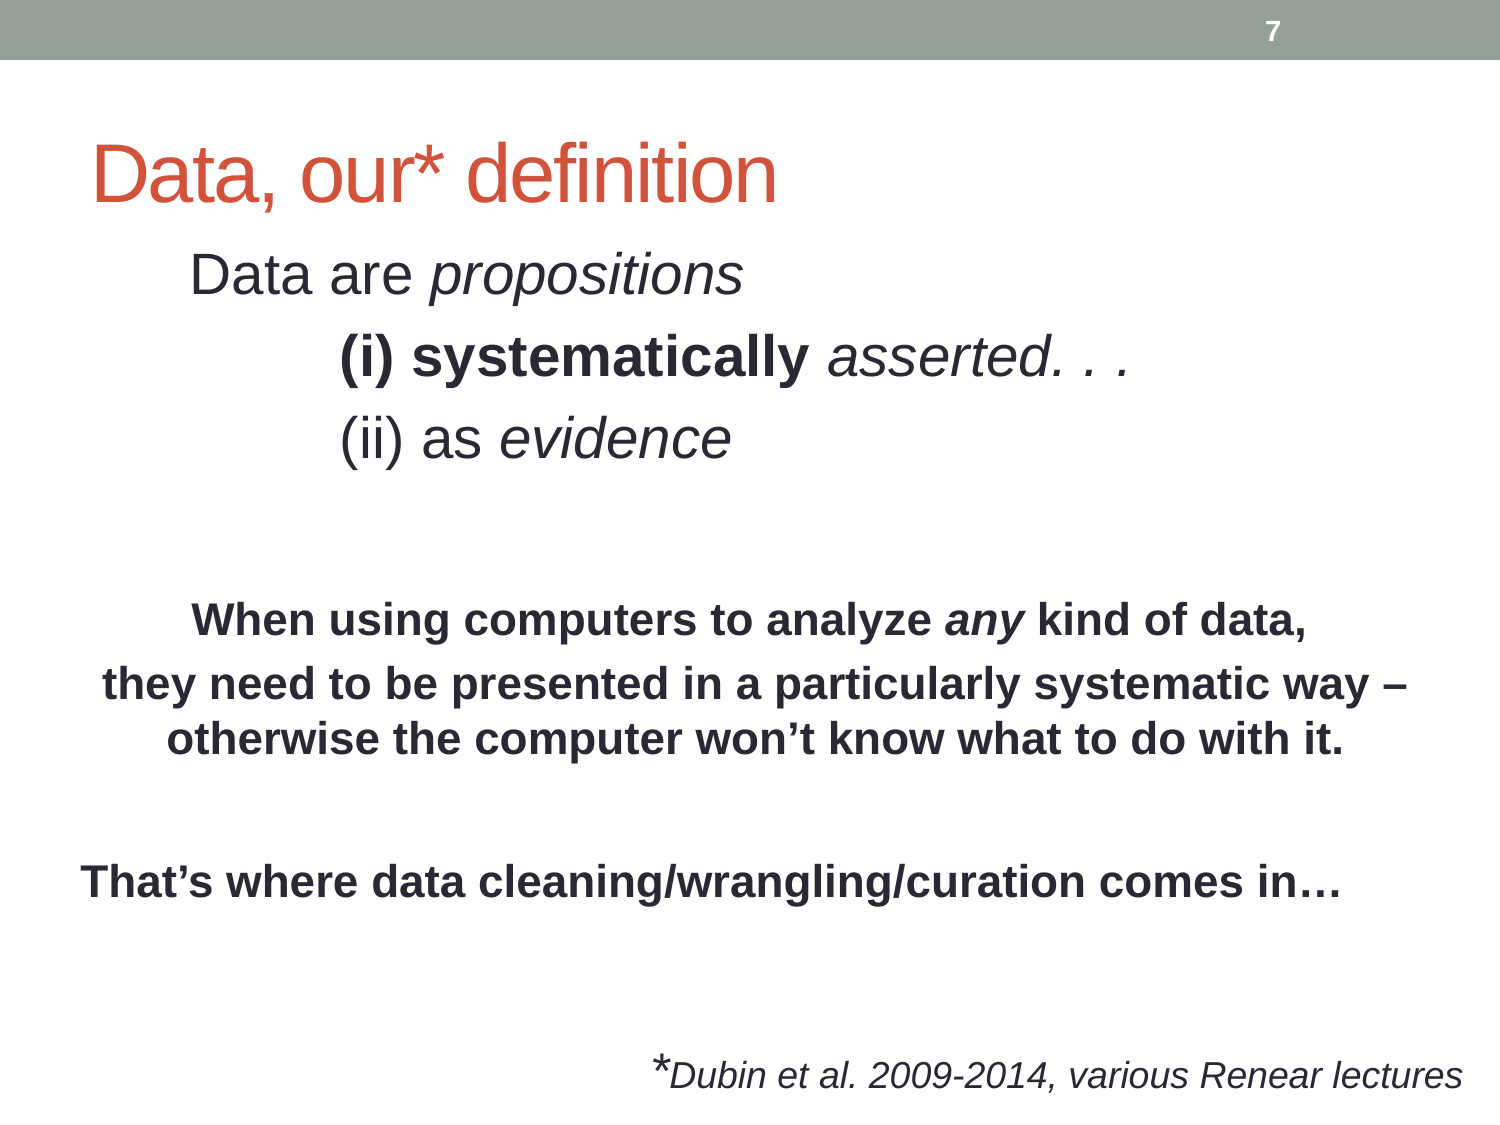

7
# Data, our* definition
	Data are propositions
		(i) systematically asserted. . .
		(ii) as evidence
When using computers to analyze any kind of data,
they need to be presented in a particularly systematic way – otherwise the computer won’t know what to do with it.

That’s where data cleaning/wrangling/curation comes in…
	*Dubin et al. 2009-2014, various Renear lectures